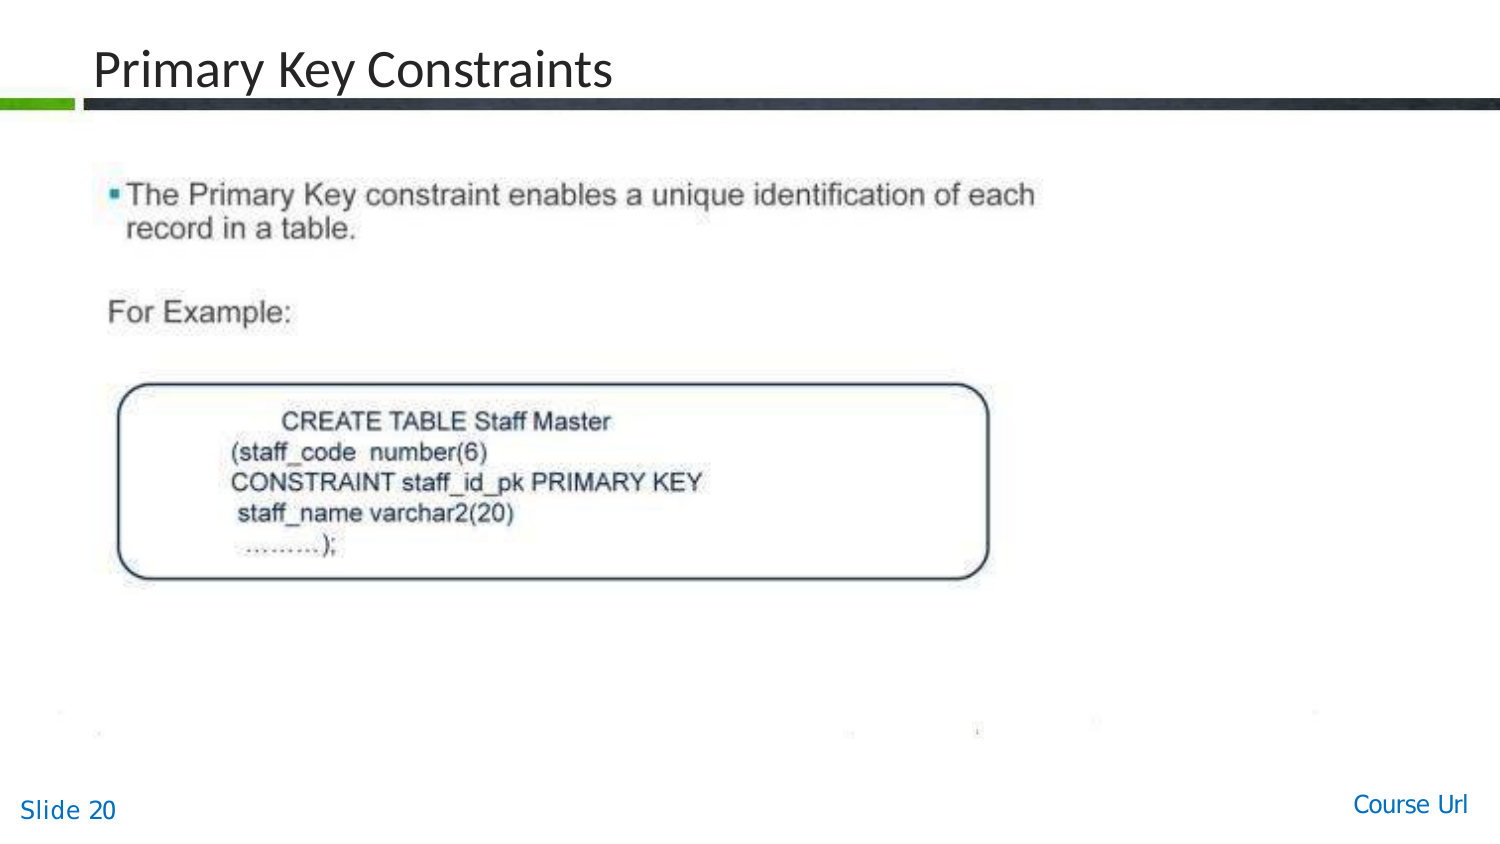

# Primary Key Constraints

Course Url
Slide 20